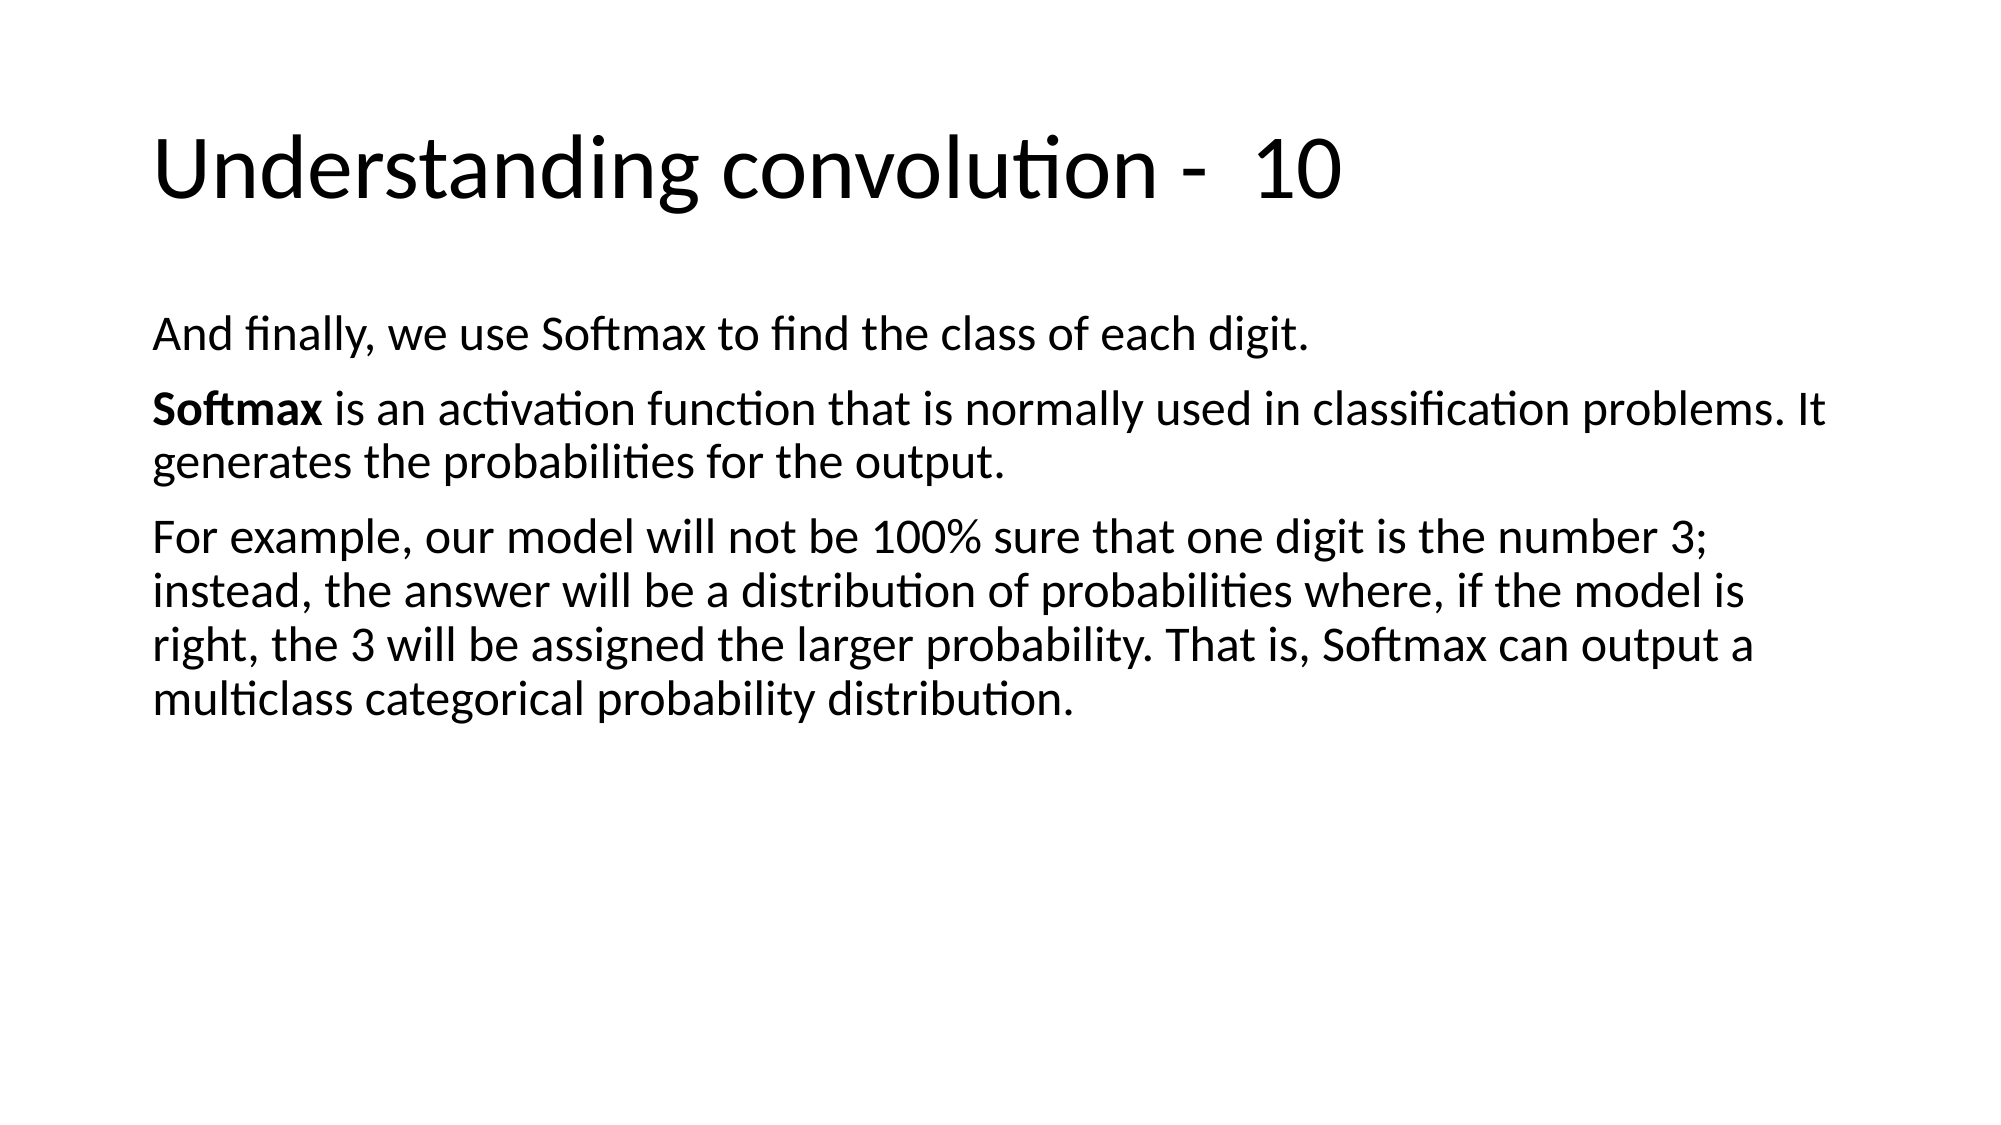

# Understanding convolution -  10
And finally, we use Softmax to find the class of each digit.
Softmax is an activation function that is normally used in classification problems. It generates the probabilities for the output.
For example, our model will not be 100% sure that one digit is the number 3; instead, the answer will be a distribution of probabilities where, if the model is right, the 3 will be assigned the larger probability. That is, Softmax can output a multiclass categorical probability distribution.